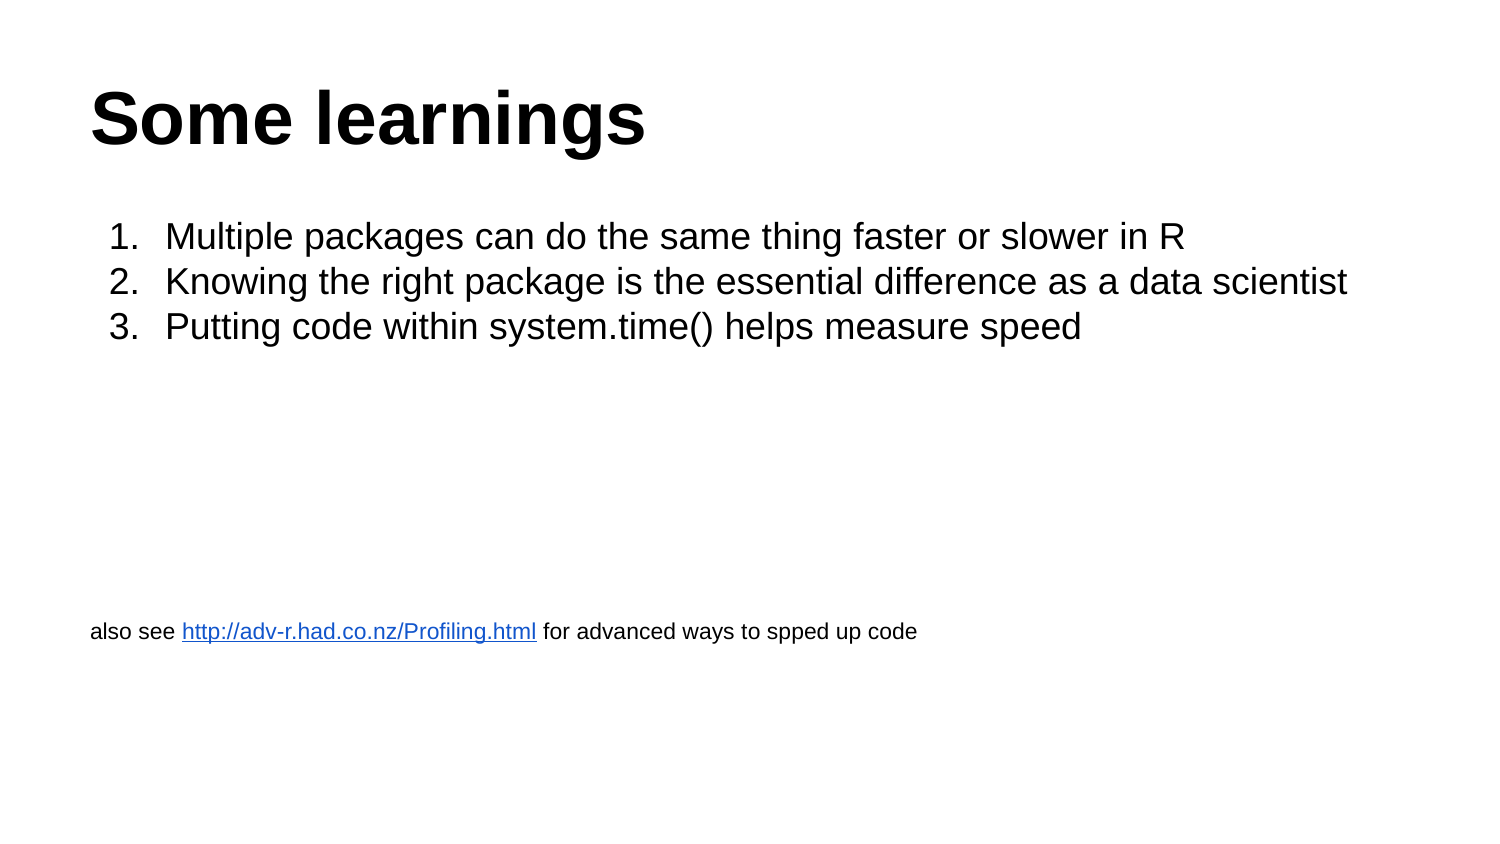

# Some learnings
Multiple packages can do the same thing faster or slower in R
Knowing the right package is the essential difference as a data scientist
Putting code within system.time() helps measure speed

also see http://adv-r.had.co.nz/Profiling.html for advanced ways to spped up code